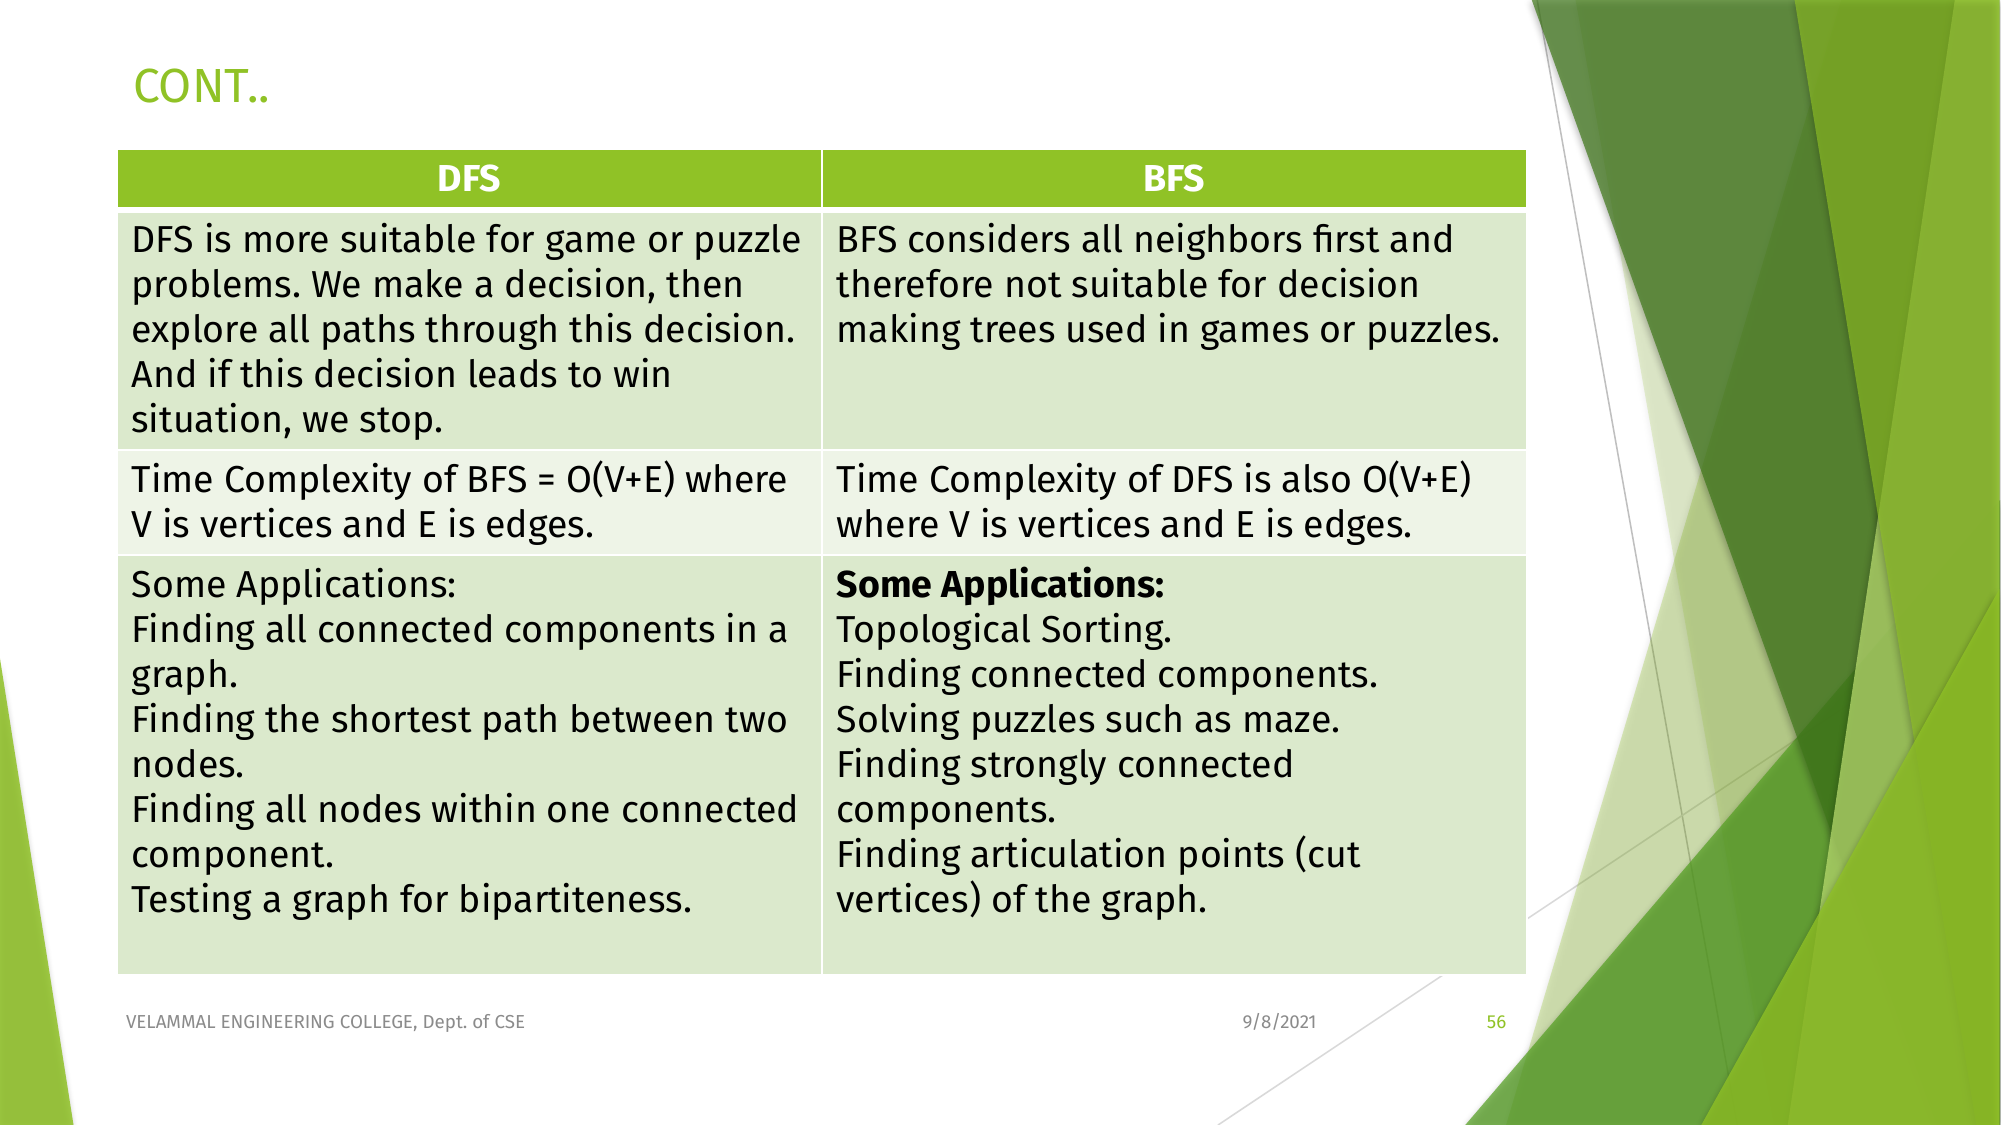

# CONT..
| DFS | BFS |
| --- | --- |
| DFS is more suitable for game or puzzle problems. We make a decision, then explore all paths through this decision. And if this decision leads to win situation, we stop. | BFS considers all neighbors first and therefore not suitable for decision making trees used in games or puzzles. |
| Time Complexity of BFS = O(V+E) where V is vertices and E is edges. | Time Complexity of DFS is also O(V+E) where V is vertices and E is edges. |
| Some Applications: Finding all connected components in a graph. Finding the shortest path between two nodes. Finding all nodes within one connected component. Testing a graph for bipartiteness. | Some Applications: Topological Sorting. Finding connected components. Solving puzzles such as maze. Finding strongly connected components. Finding articulation points (cut vertices) of the graph. |
VELAMMAL ENGINEERING COLLEGE, Dept. of CSE
9/8/2021
56